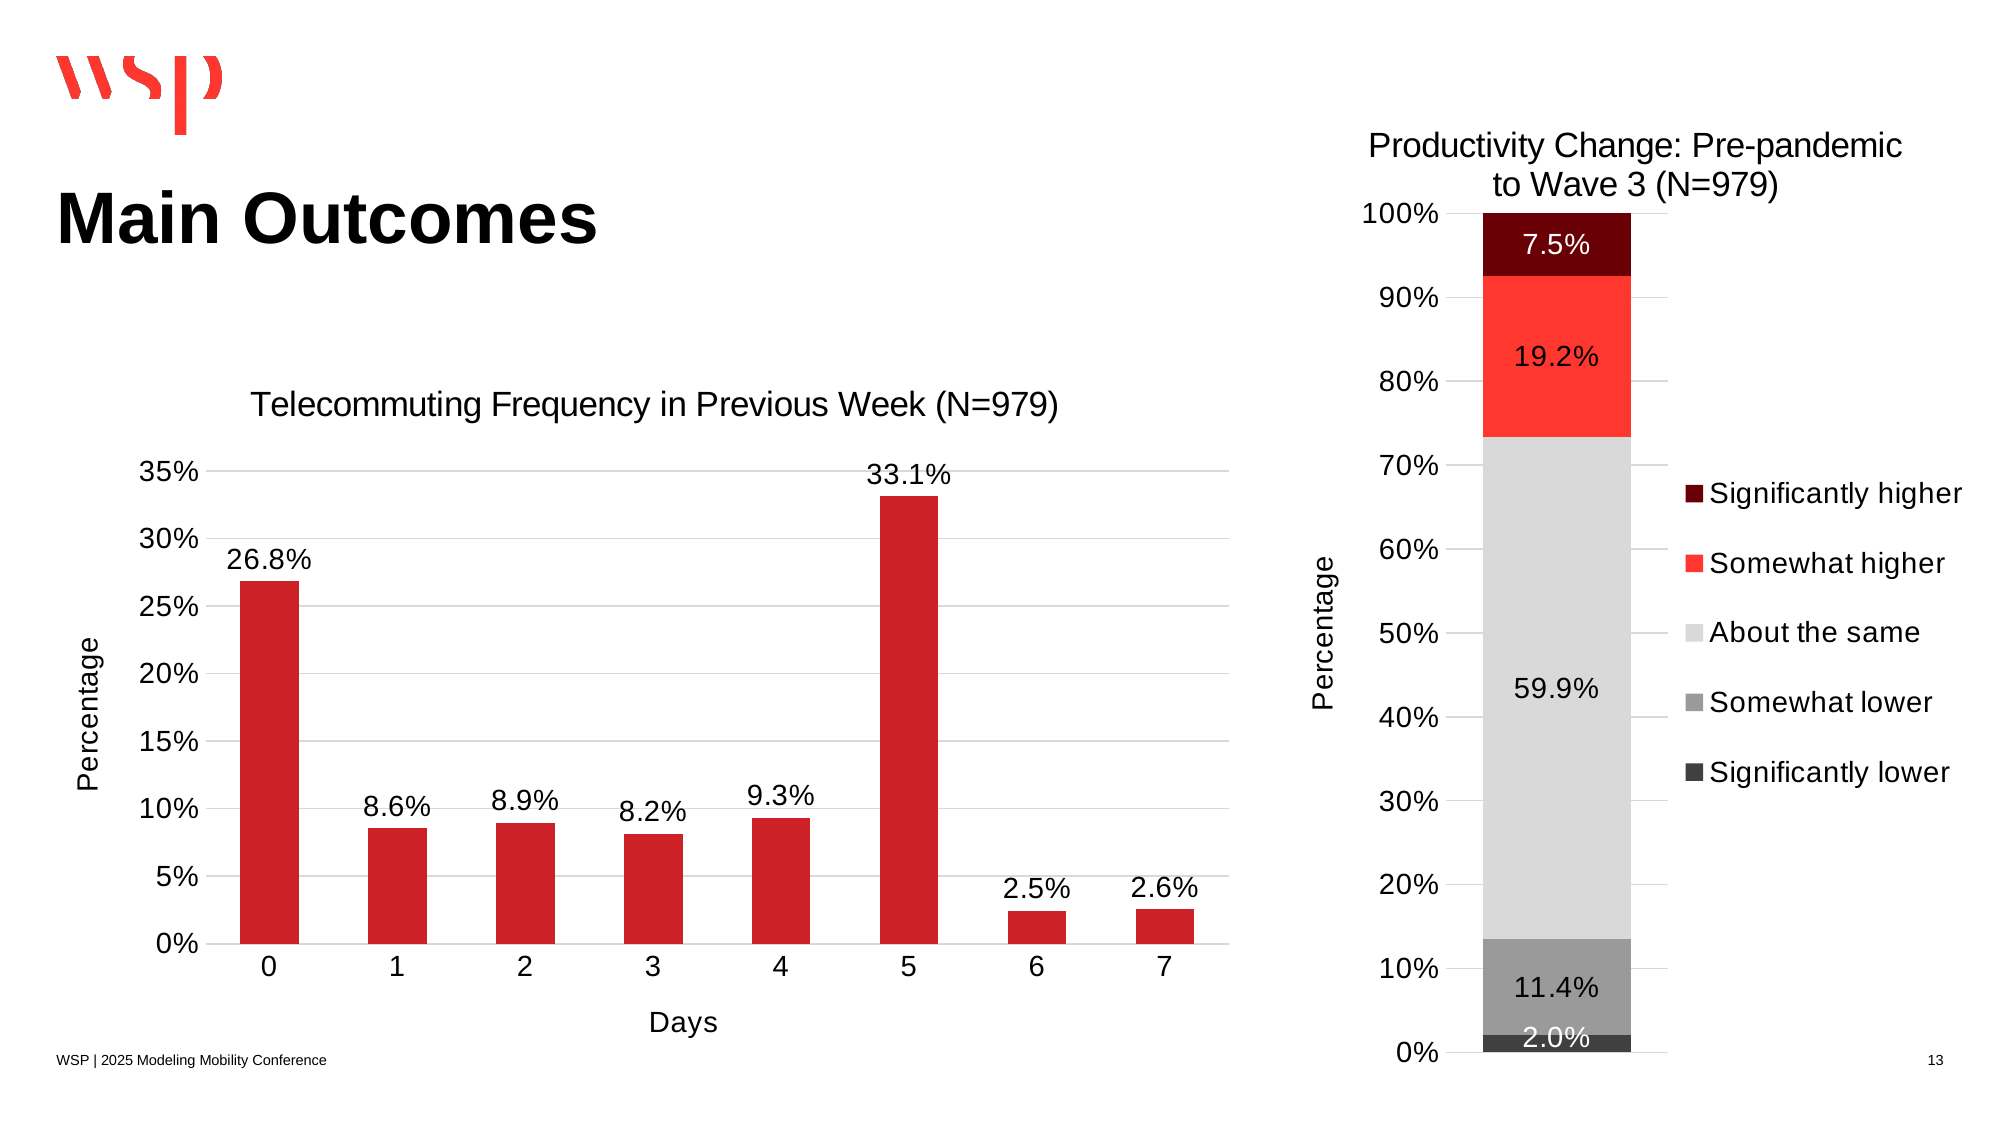

### Chart:

| Category | Significantly lower | Somewhat lower | About the same | Somewhat higher | Significantly higher |
|---|---|---|---|---|---|
| c | 0.020429009193054137 | 0.11440245148110317 | 0.5985699693564862 | 0.1920326864147089 | 0.0745658835546476 |
# Main Outcomes

### Chart:

| Category | c |
|---|---|
| 0 | 0.26843657817109146 |
| 1 | 0.0855457227138643 |
| 2 | 0.08947885939036382 |
| 3 | 0.08161258603736479 |
| 4 | 0.09341199606686332 |
| 5 | 0.33136676499508355 |
| 6 | 0.024582104228121928 |
| 7 | 0.025565388397246803 |
WSP | 2025 Modeling Mobility Conference
13